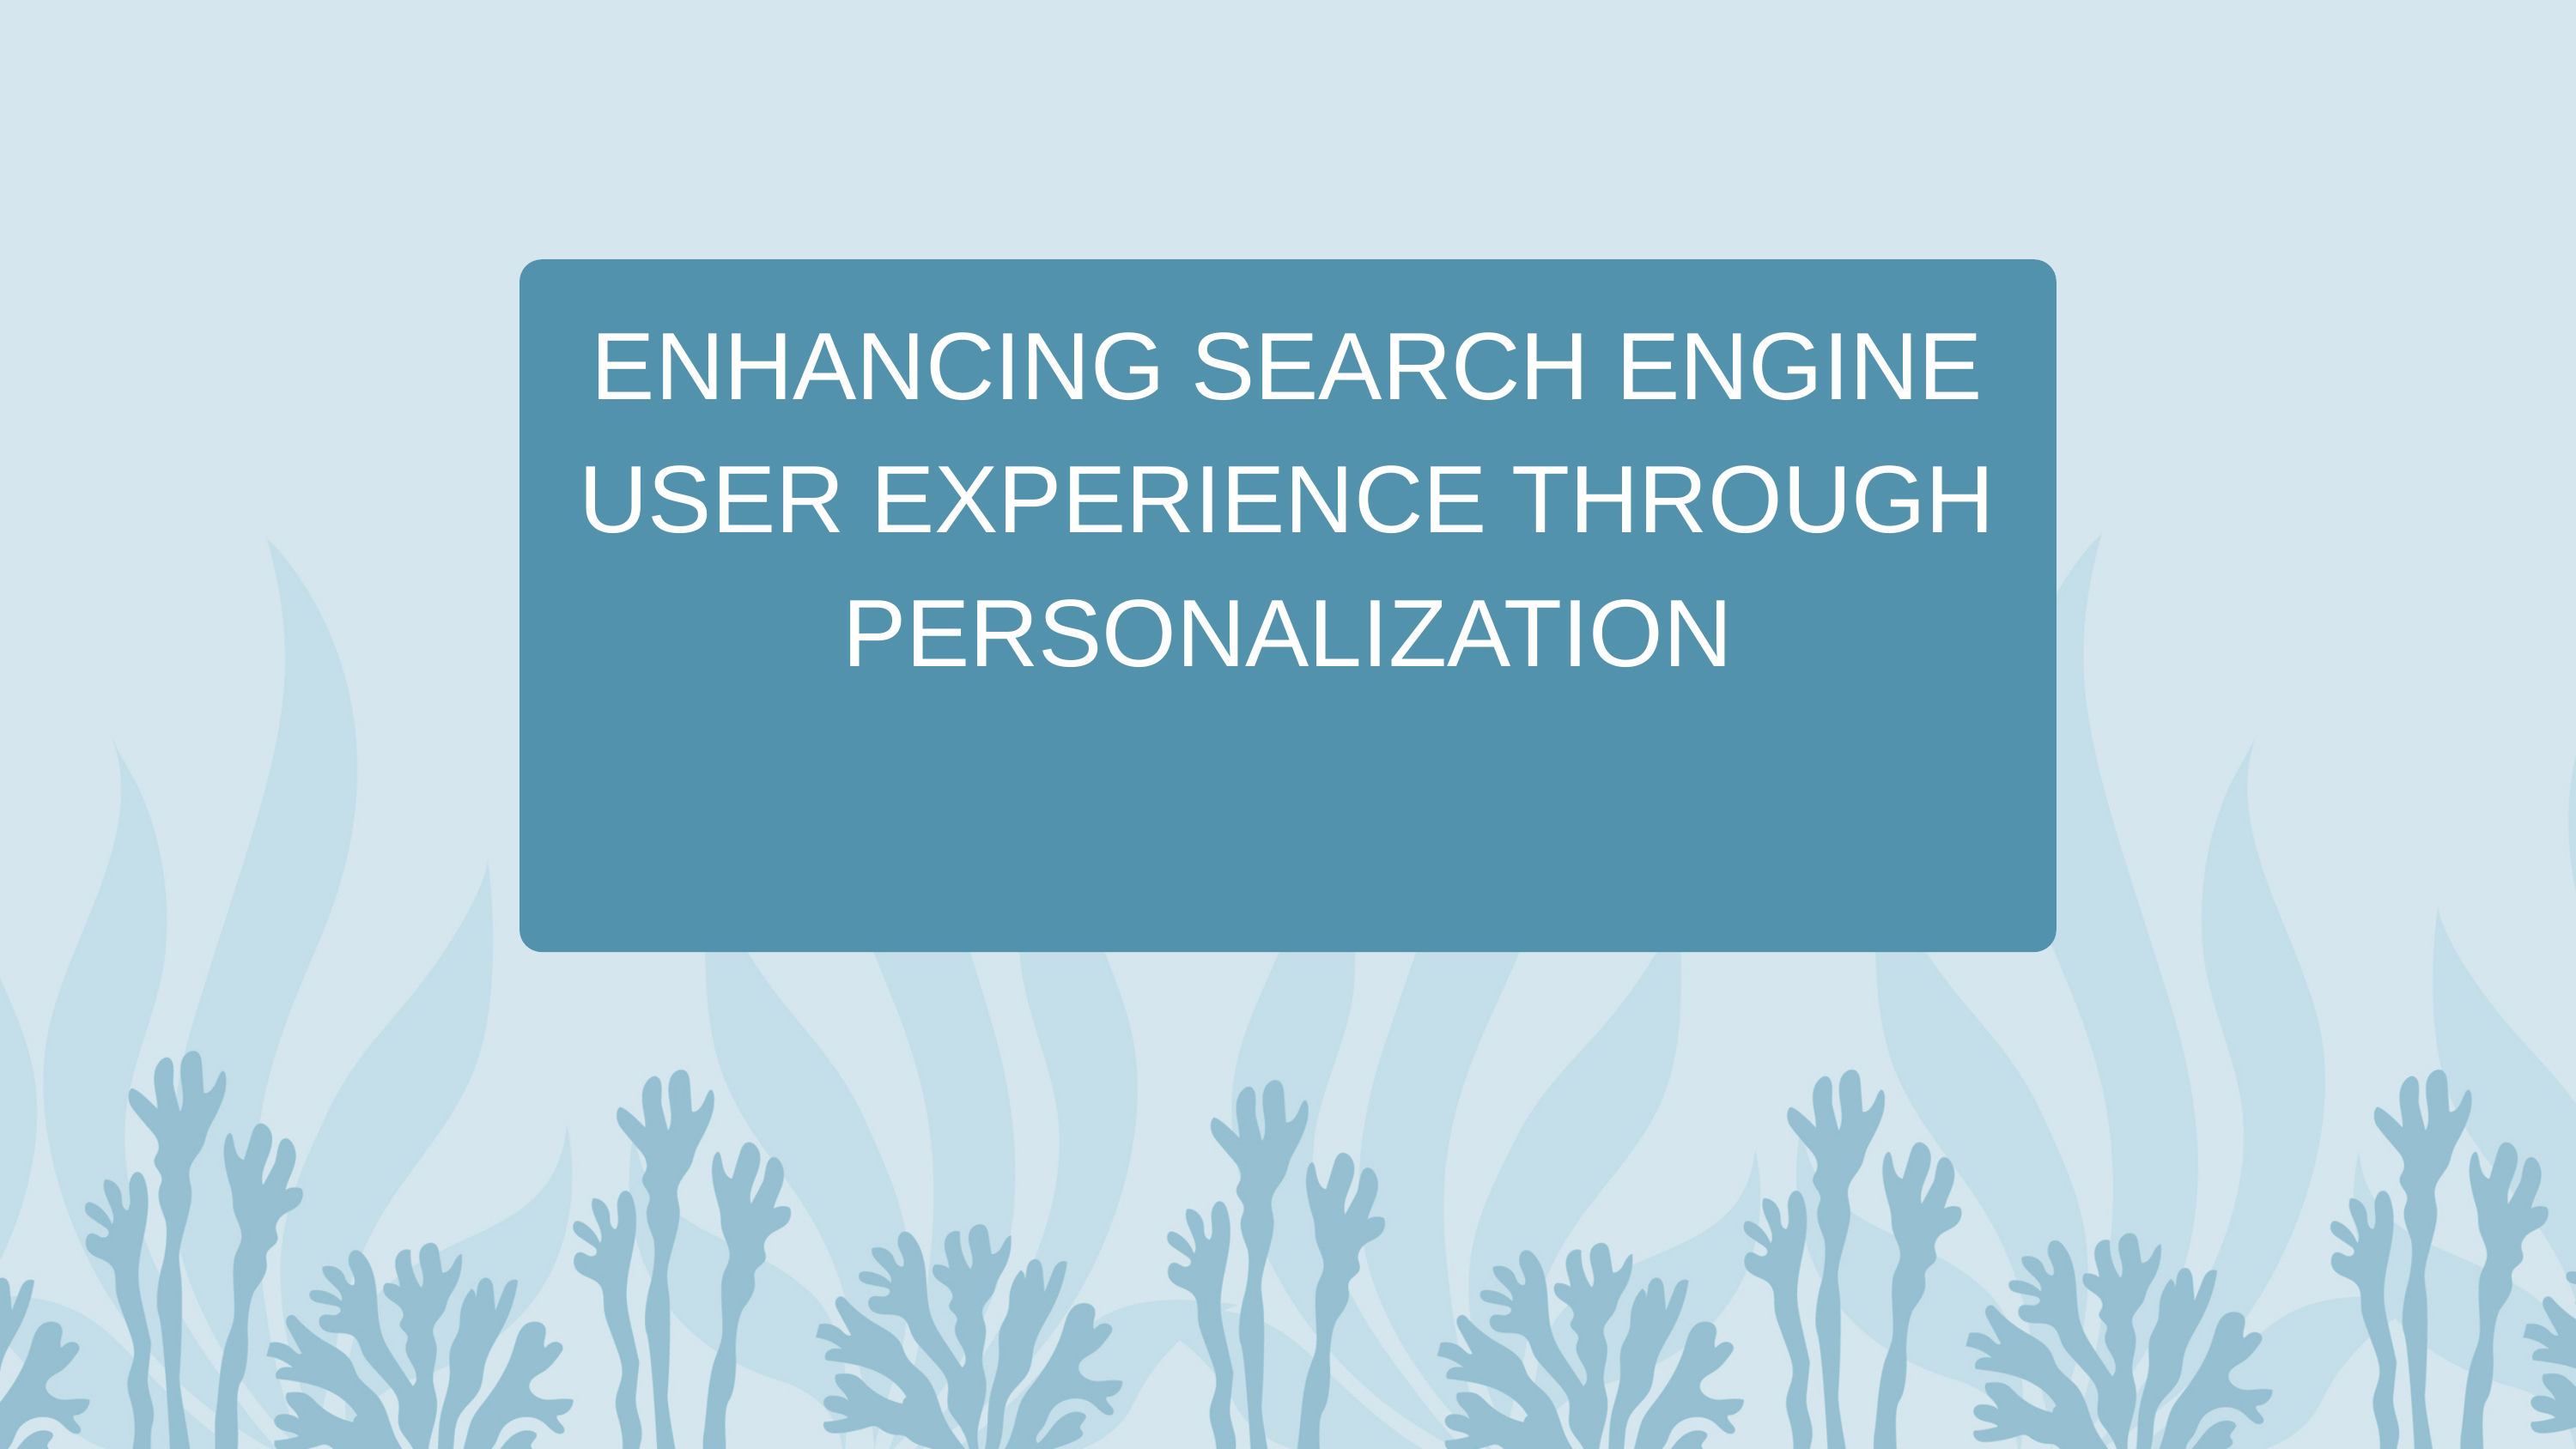

ENHANCING SEARCH ENGINE USER EXPERIENCE THROUGH PERSONALIZATION